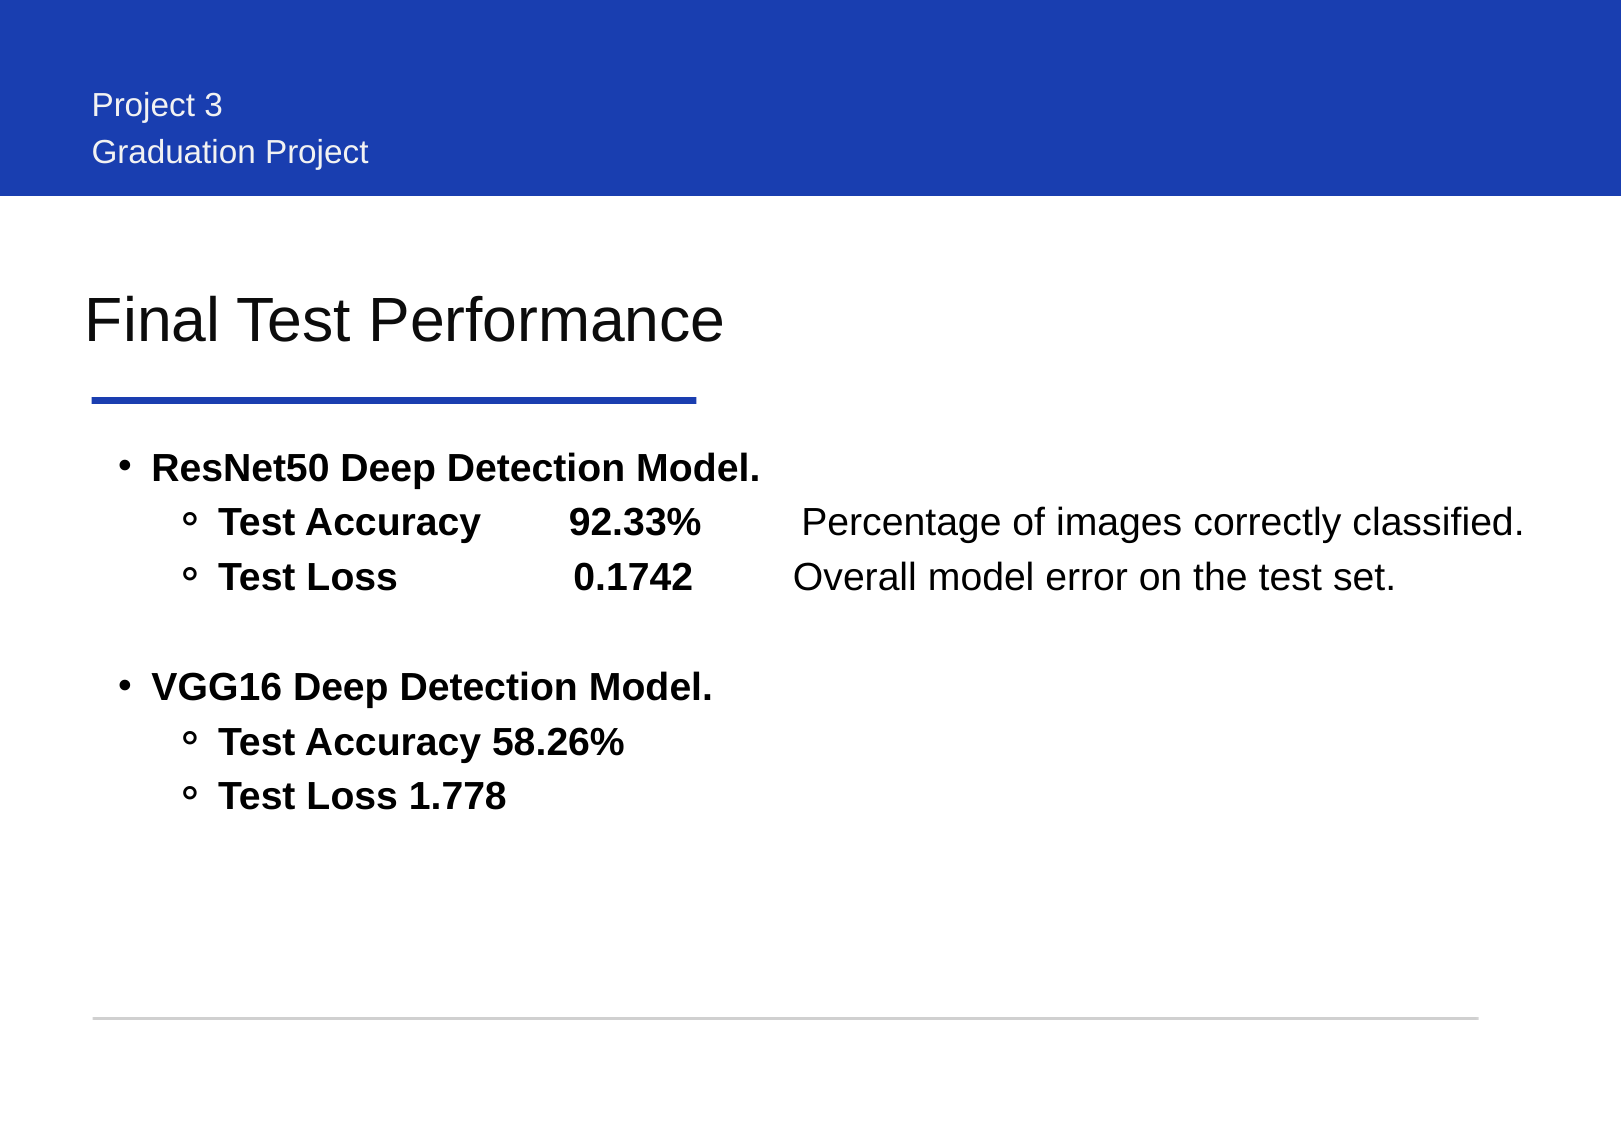

Project 3
Graduation Project

Final Test Performance

ResNet50 Deep Detection Model.
Test Accuracy        92.33%         Percentage of images correctly classified.
Test Loss                0.1742         Overall model error on the test set.

VGG16 Deep Detection Model.
Test Accuracy 58.26%
Test Loss 1.778